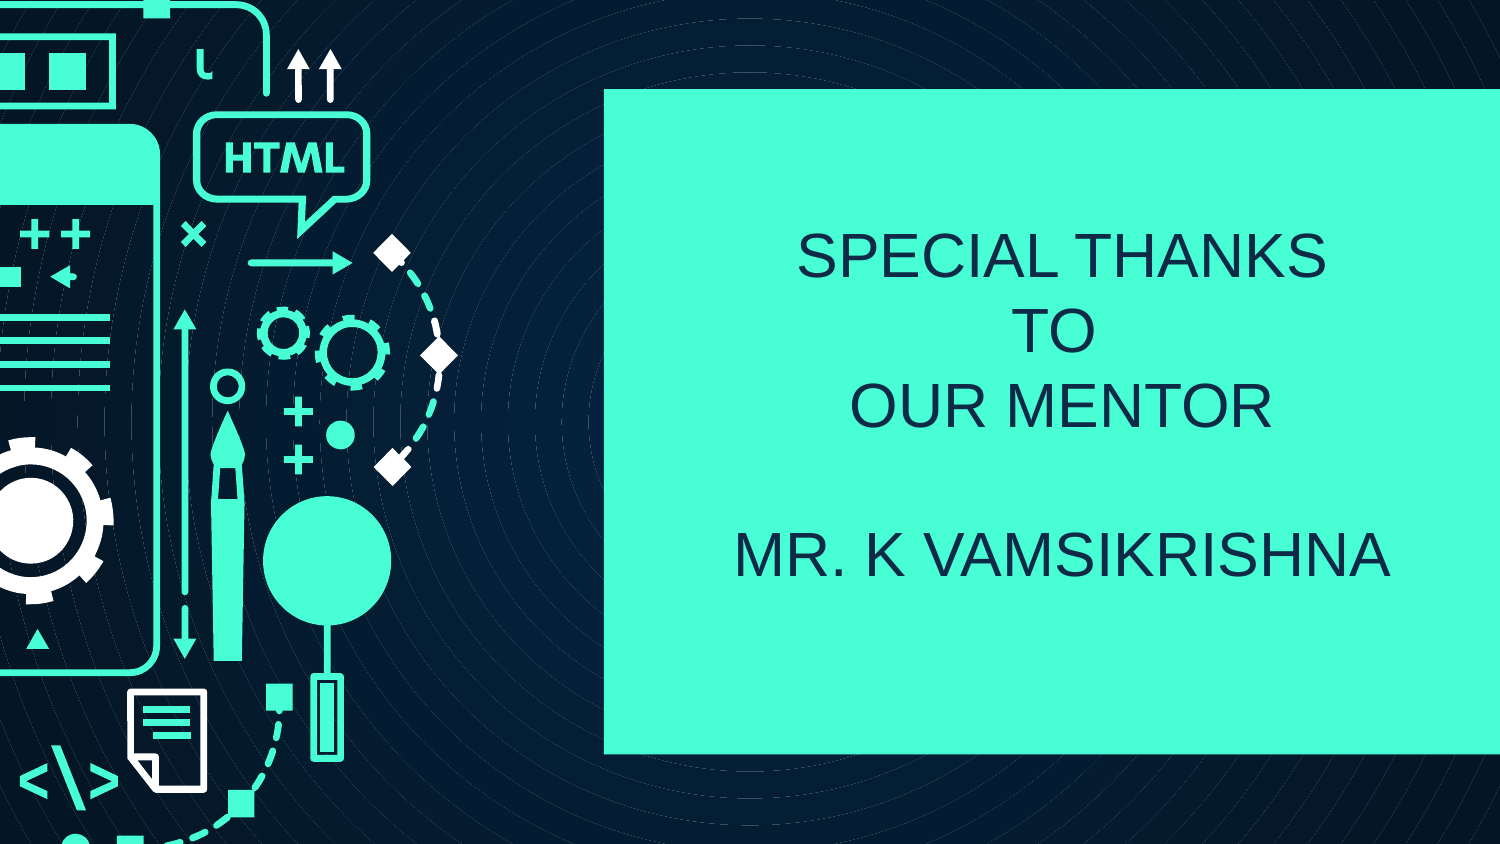

# SPECIAL THANKS TO OUR MENTOR MR. K VAMSIKRISHNA